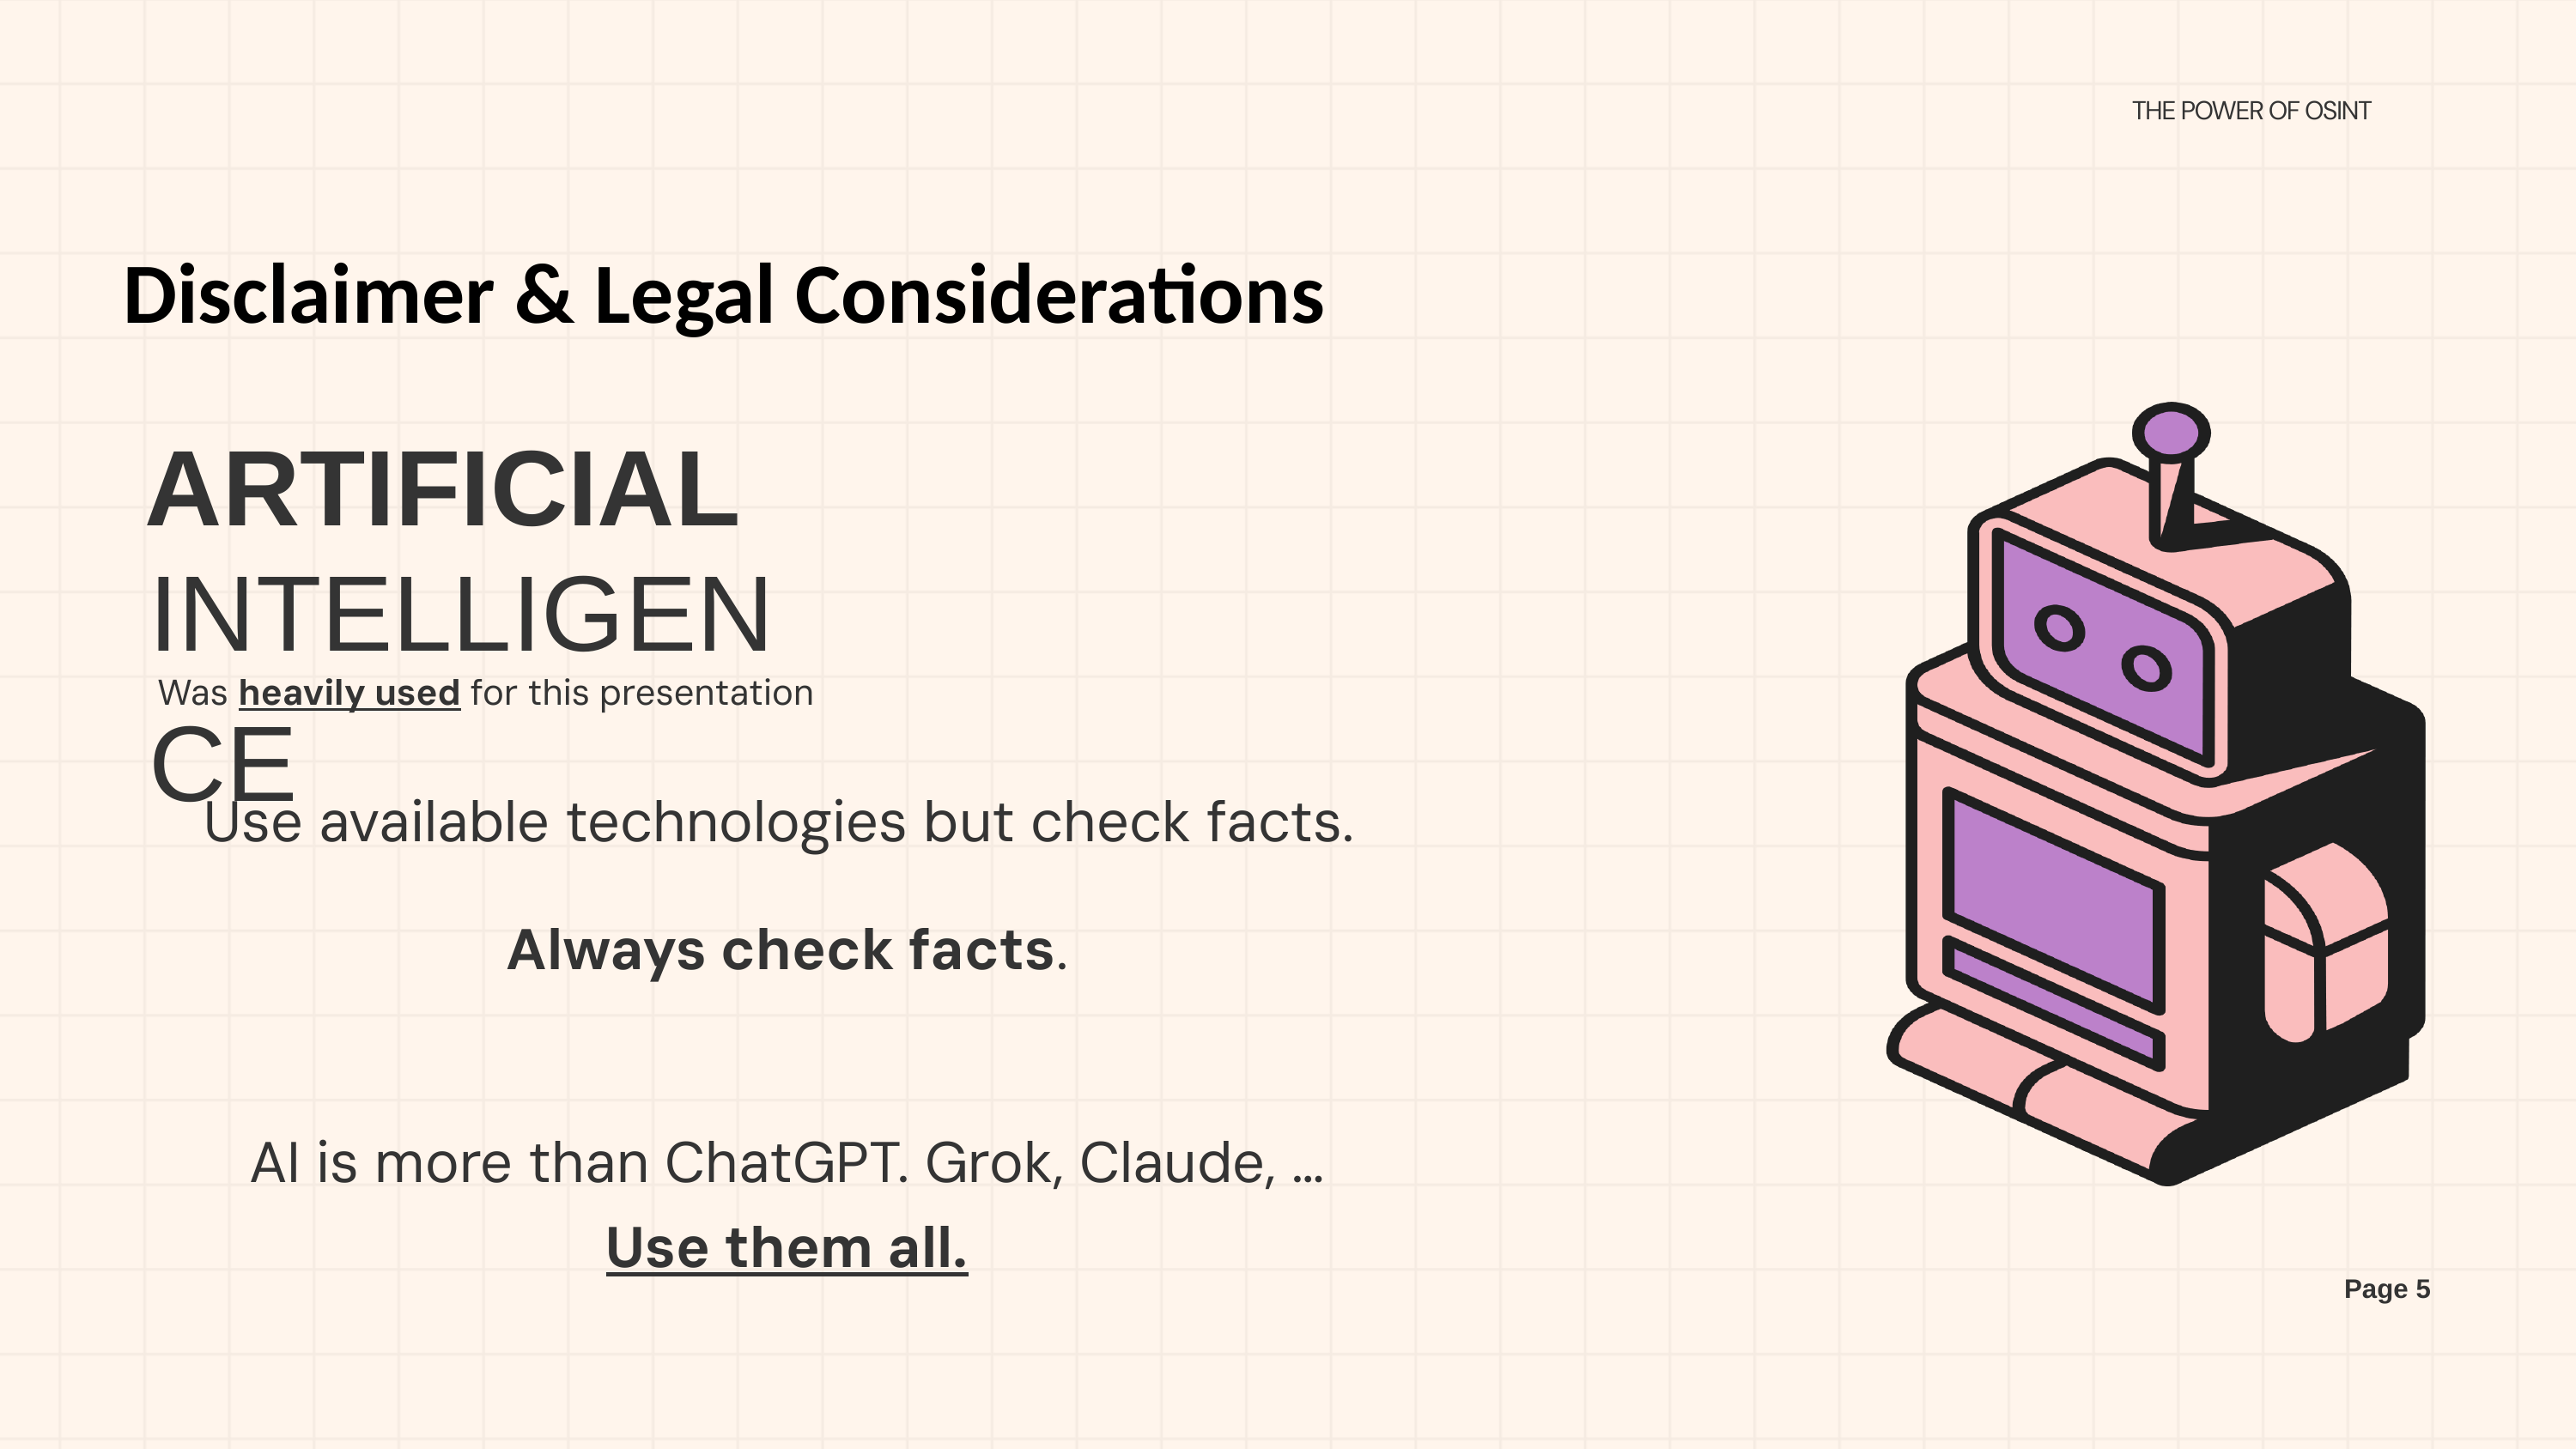

THE POWER OF OSINT
Disclaimer & Legal Considerations
ARTIFICIAL

INTELLIGENCE
Was heavily used for this presentation
Use available technologies but check facts.

Always check facts.

AI is more than ChatGPT. Grok, Claude, …

Use them all.
Page 5